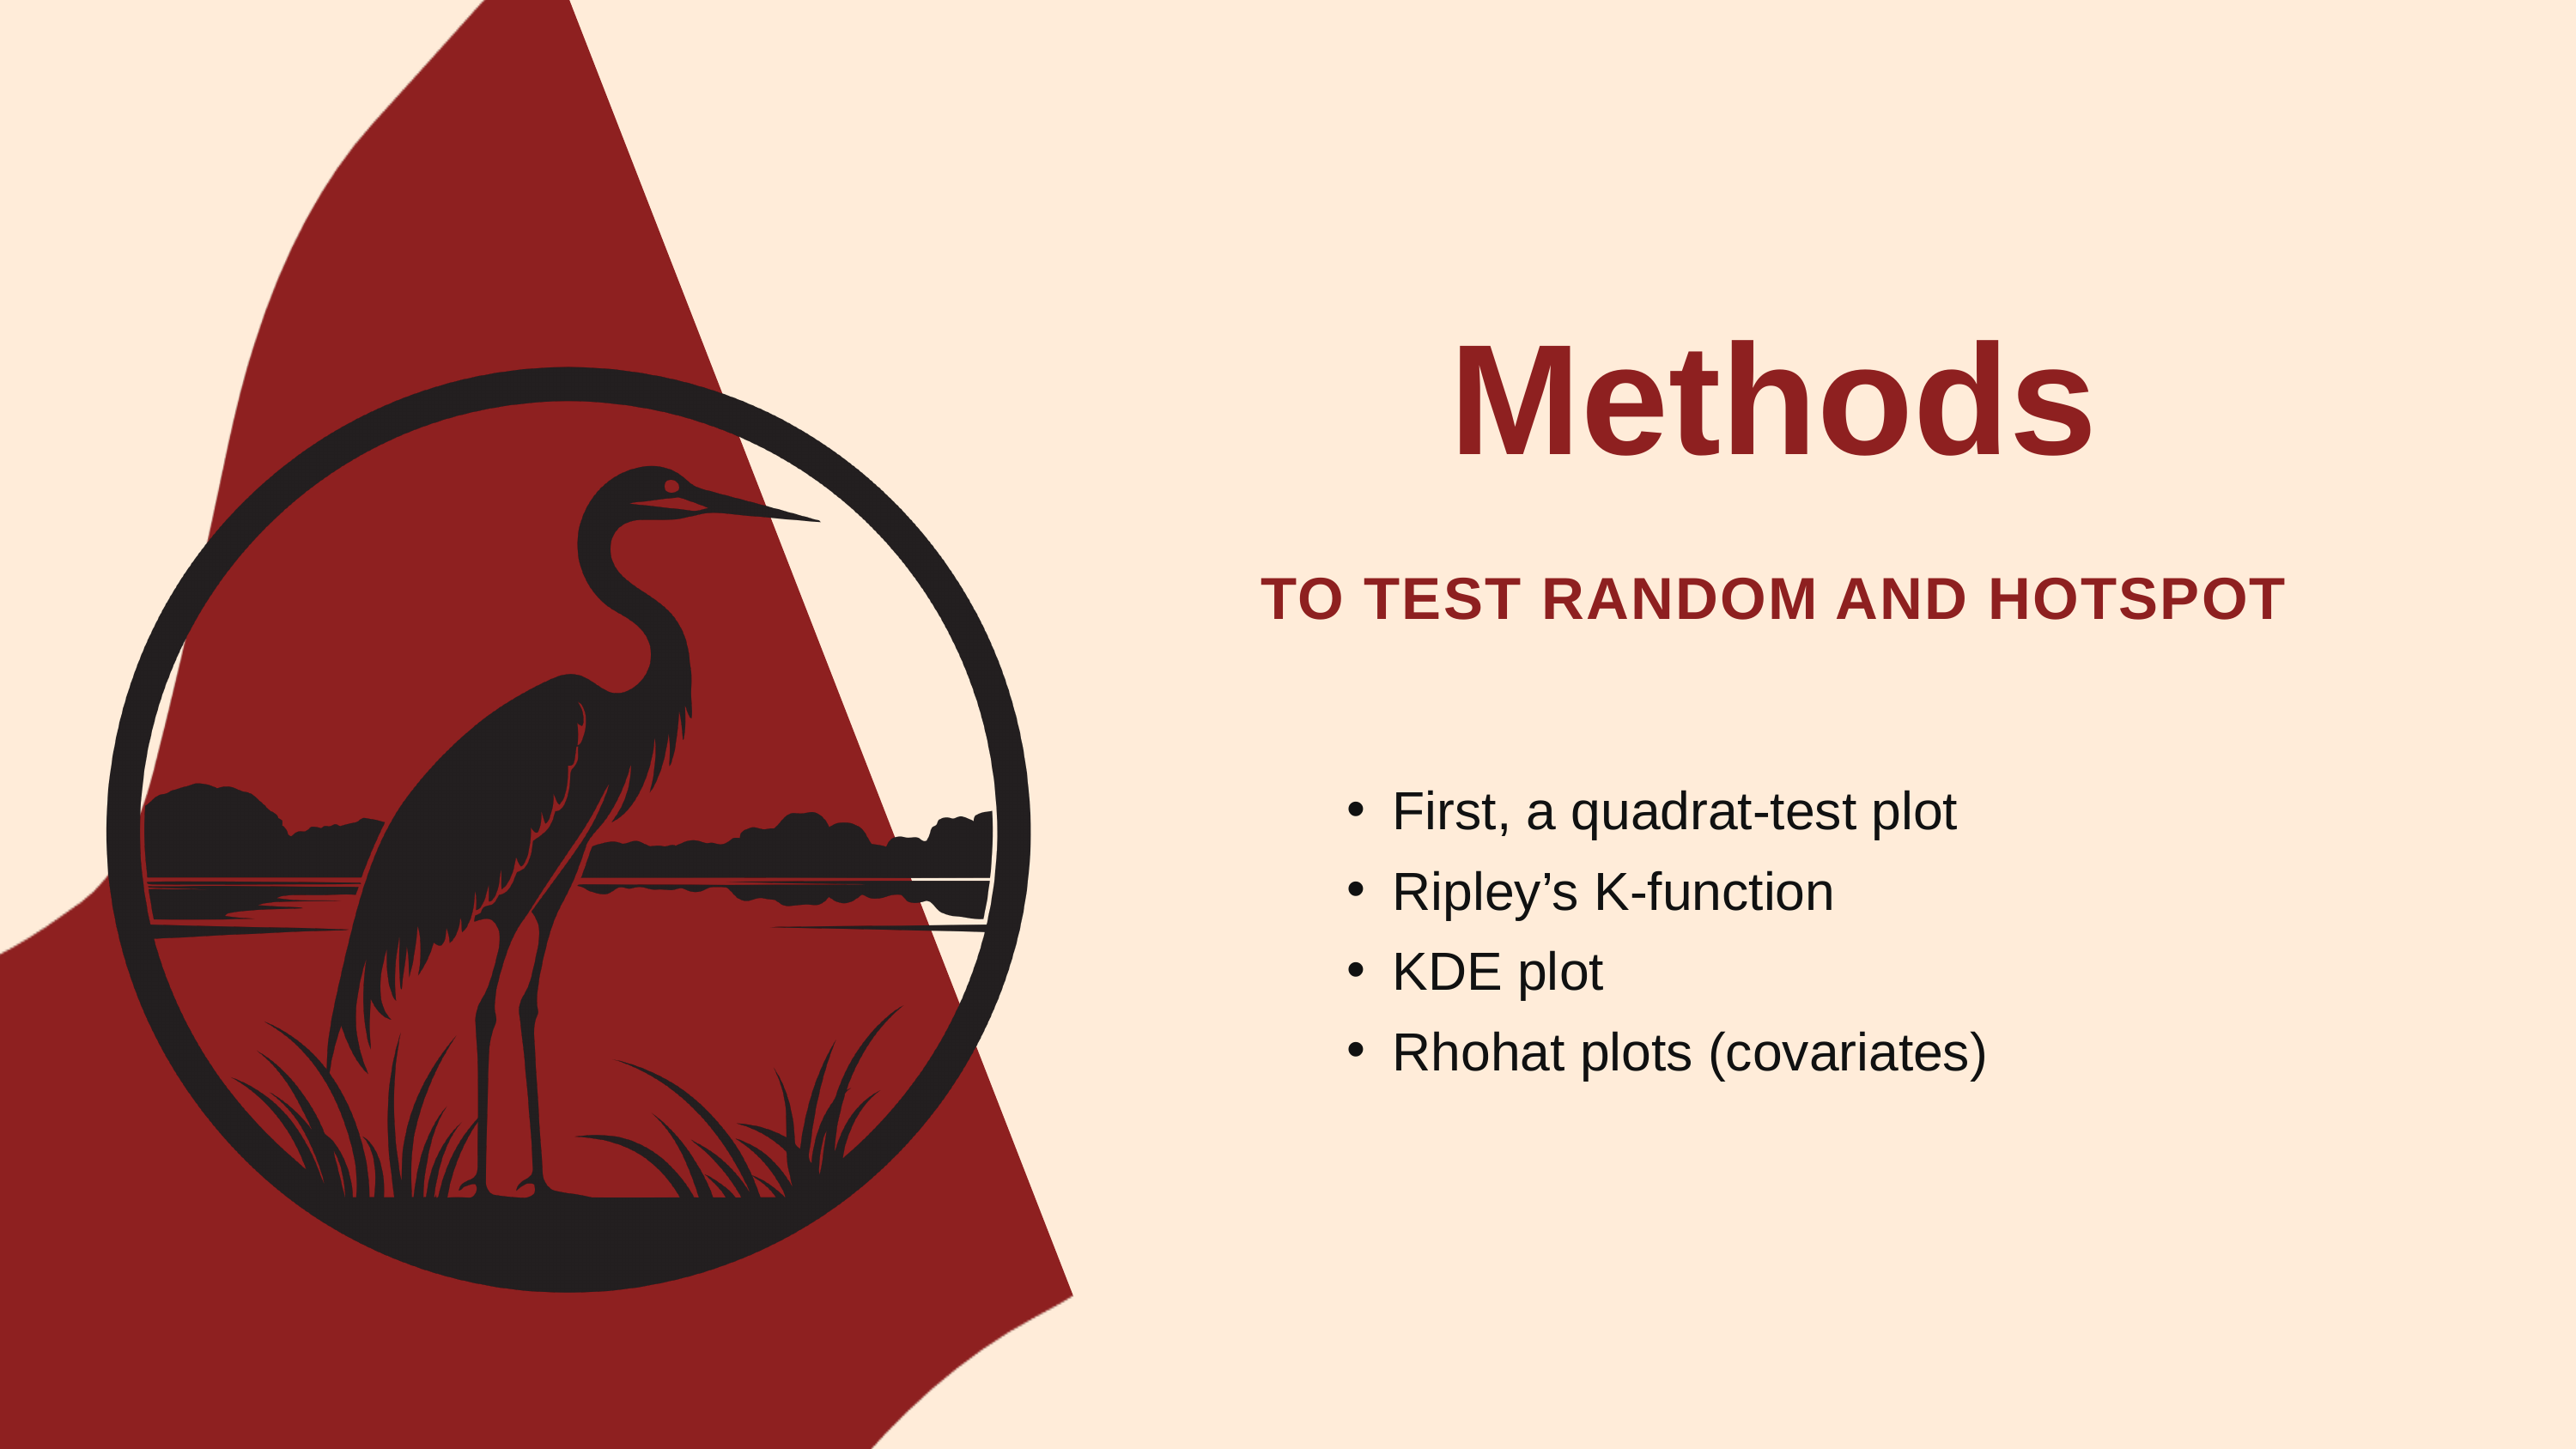

Methods

TO TEST RANDOM AND HOTSPOT
First, a quadrat-test plot
Ripley’s K-function
KDE plot
Rhohat plots (covariates)